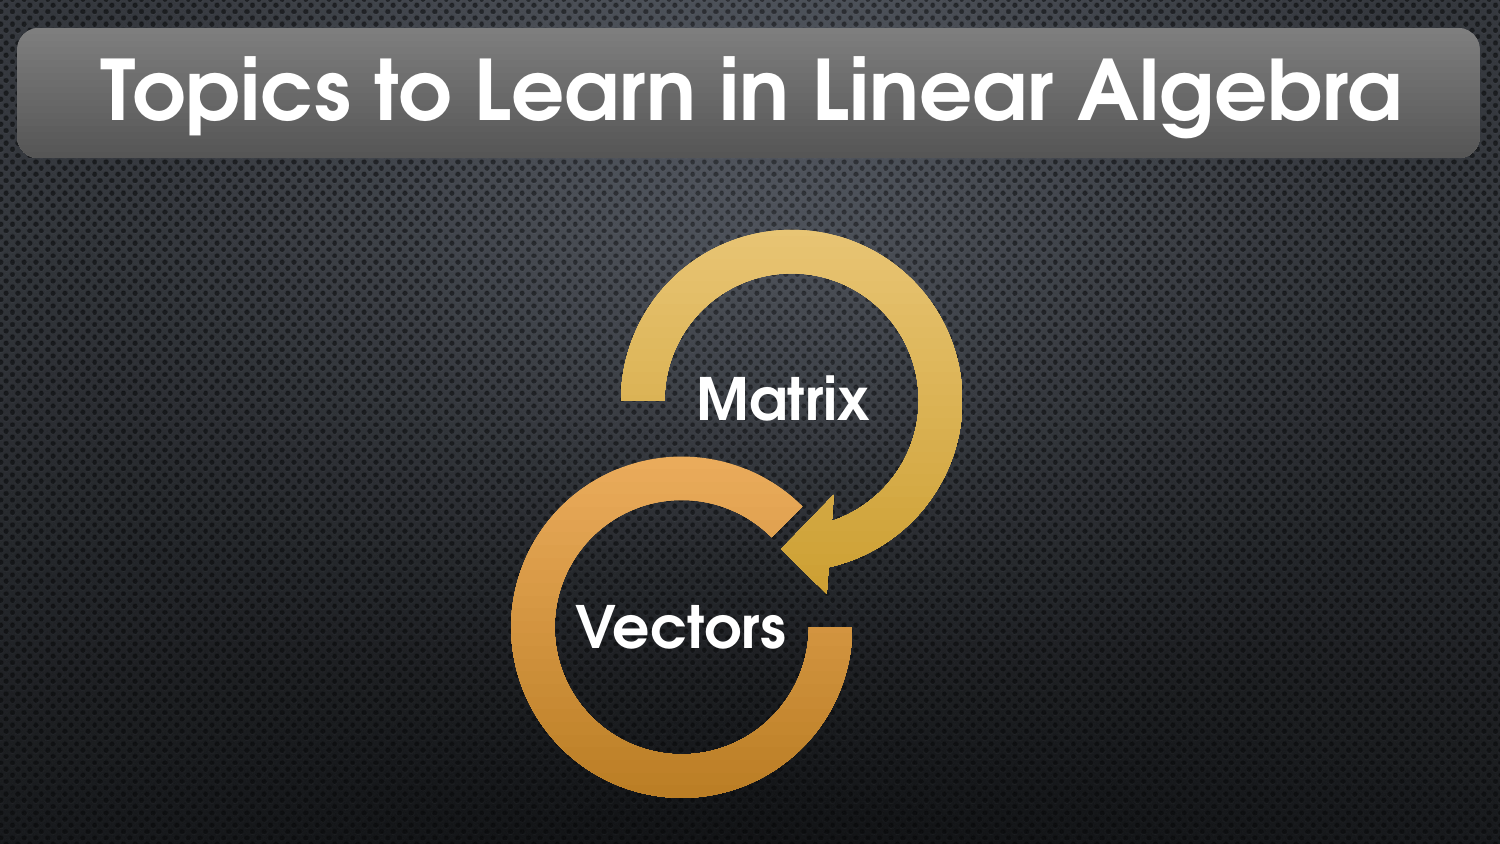

Topics to Learn in Linear Algebra
Matrix
Vectors